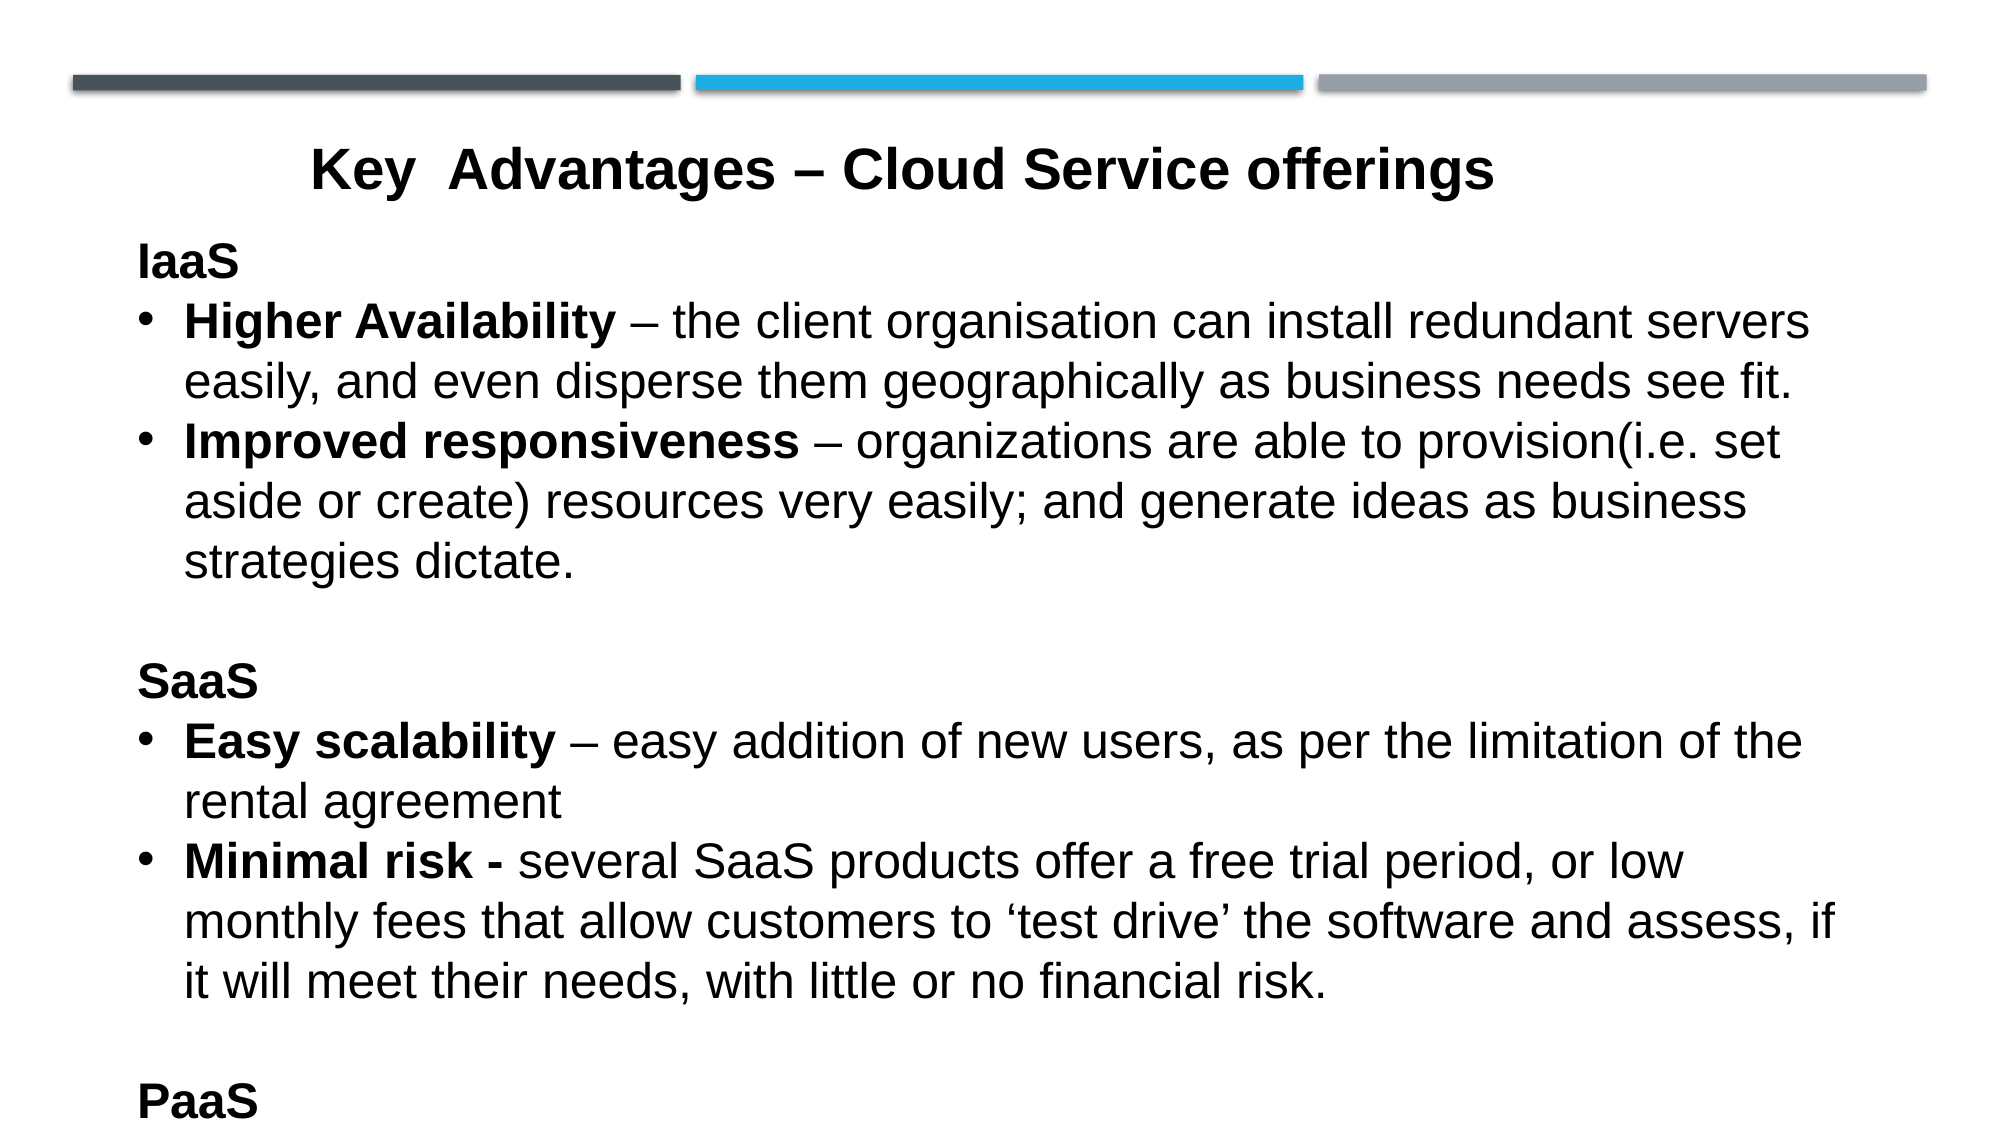

Key  Advantages – Cloud Service offerings
IaaS
Higher Availability – the client organisation can install redundant servers easily, and even disperse them geographically as business needs see fit.
Improved responsiveness – organizations are able to provision(i.e. set aside or create) resources very easily; and generate ideas as business strategies dictate.

SaaS
Easy scalability – easy addition of new users, as per the limitation of the rental agreement
Minimal risk - several SaaS products offer a free trial period, or low monthly fees that allow customers to ‘test drive’ the software and assess, if it will meet their needs, with little or no financial risk.

PaaS
API development and management - With its built-in frameworks, PaaS makes it easier for teams to develop, run, manage and secure APIs for sharing data and functionality between applications
Agile development and DevOps - PaaS solutions typically cover all the requirements of a DevOps toolchain, and provide built-in automation to support continuous integration and continuous delivery (CI/CD).